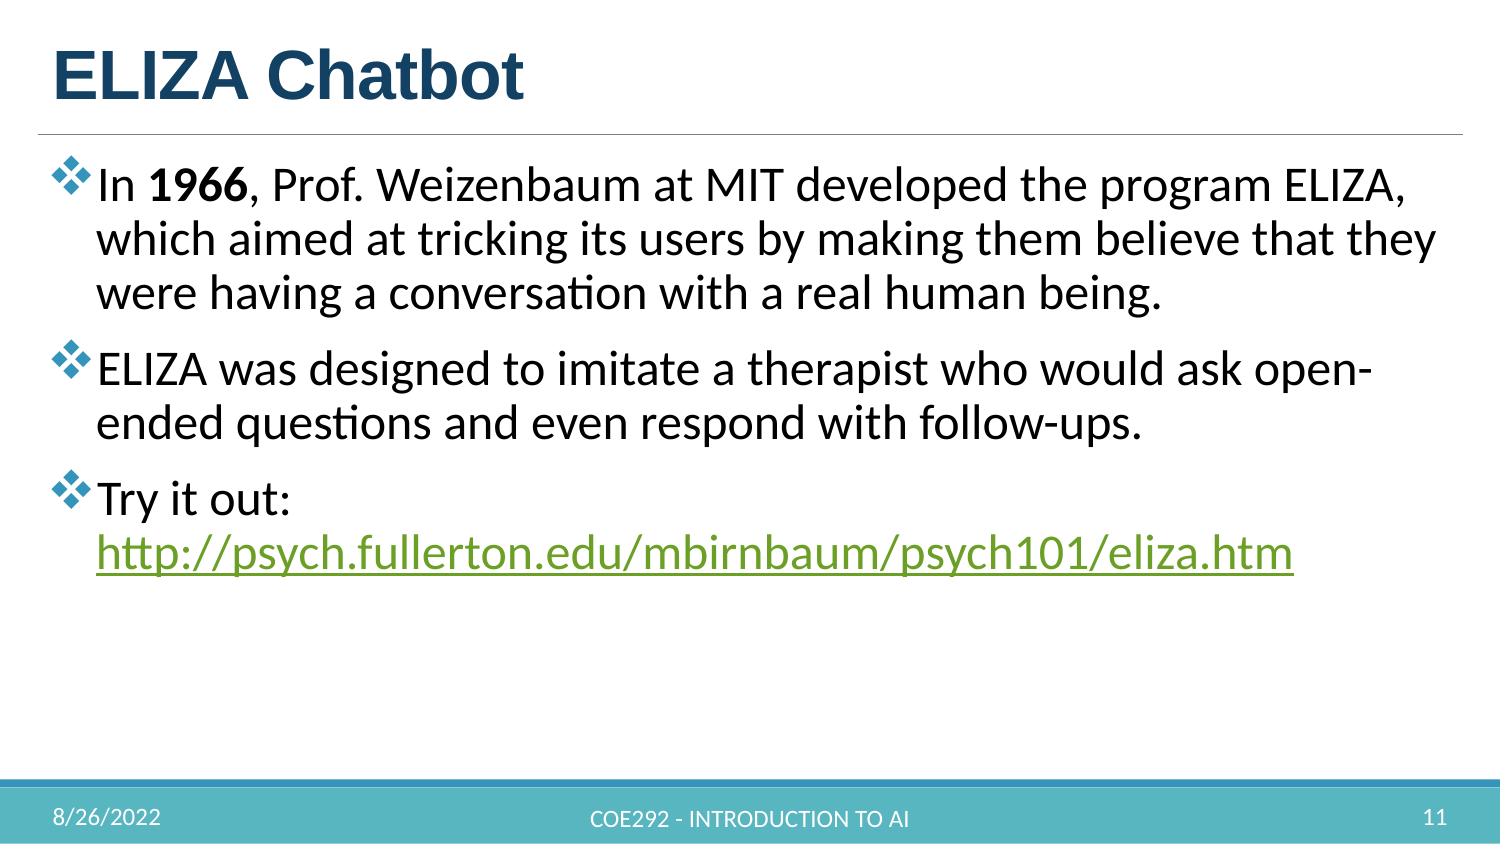

# ELIZA Chatbot
In 1966, Prof. Weizenbaum at MIT developed the program ELIZA, which aimed at tricking its users by making them believe that they were having a conversation with a real human being.
ELIZA was designed to imitate a therapist who would ask open-ended questions and even respond with follow-ups.
Try it out: http://psych.fullerton.edu/mbirnbaum/psych101/eliza.htm

8/26/2022
11
COE292 - Introduction to AI